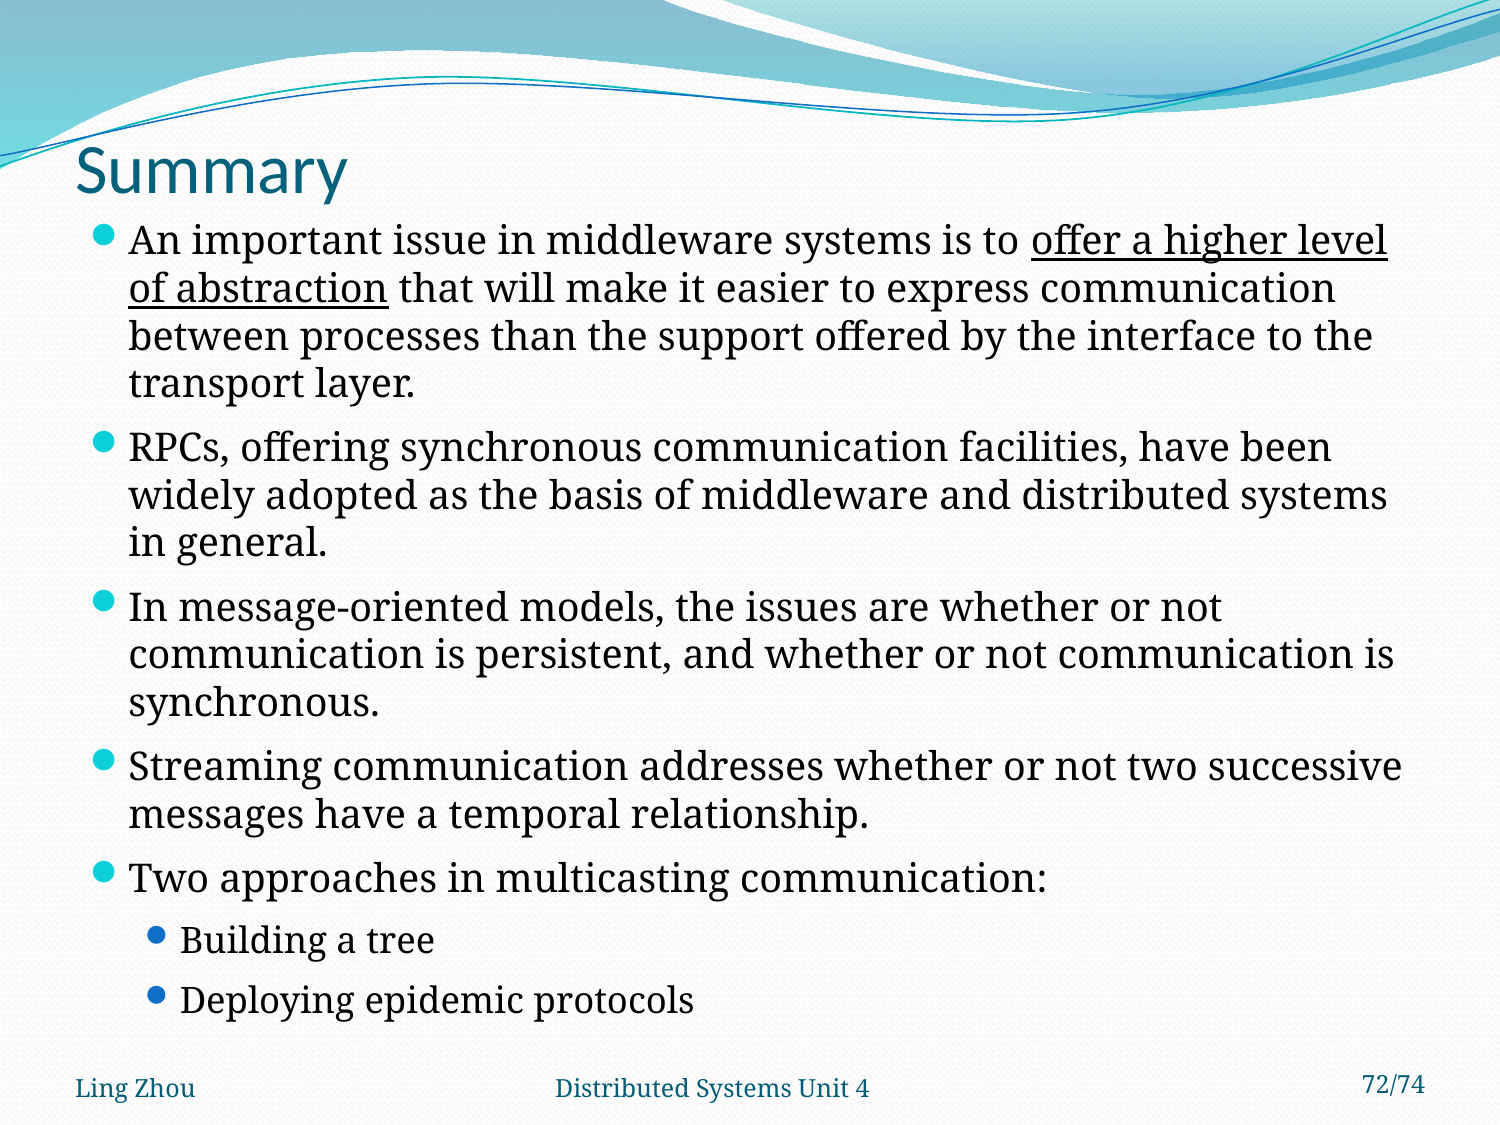

# Summary
An important issue in middleware systems is to offer a higher level of abstraction that will make it easier to express communication between processes than the support offered by the interface to the transport layer.
RPCs, offering synchronous communication facilities, have been widely adopted as the basis of middleware and distributed systems in general.
In message-oriented models, the issues are whether or not communication is persistent, and whether or not communication is synchronous.
Streaming communication addresses whether or not two successive messages have a temporal relationship.
Two approaches in multicasting communication:
Building a tree
Deploying epidemic protocols
Ling Zhou
Distributed Systems Unit 4
72/74